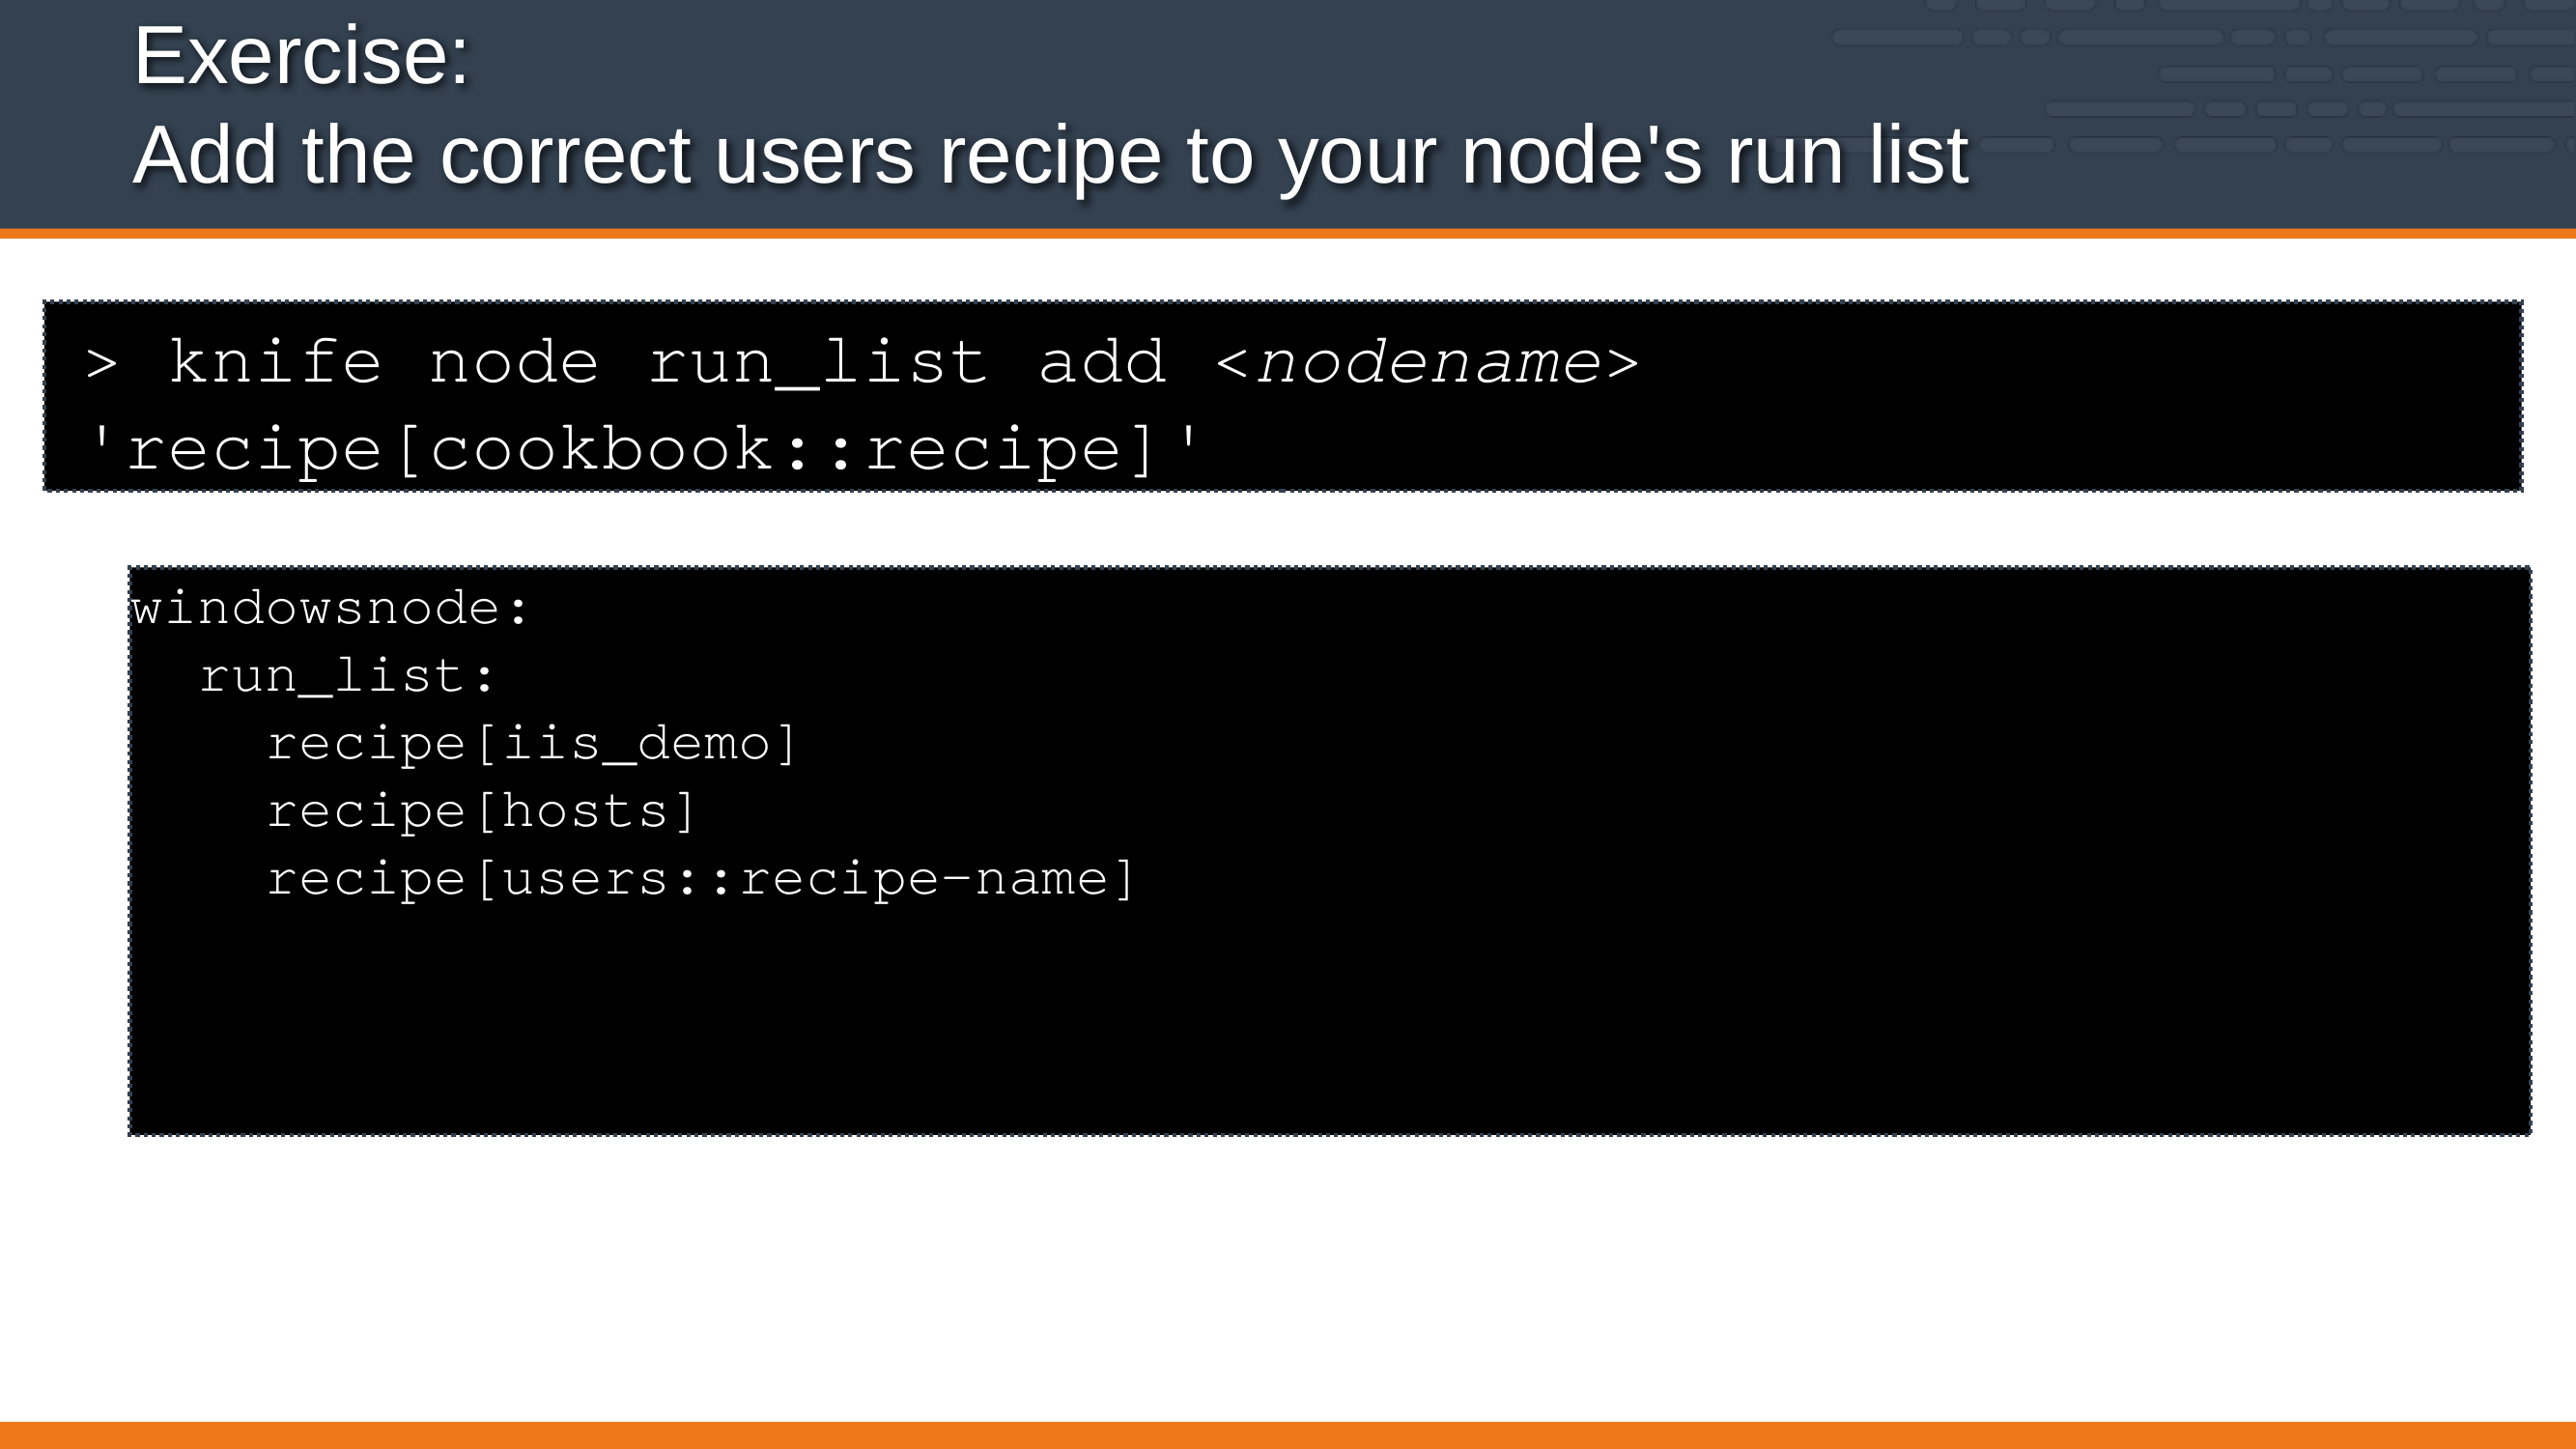

# Exercise: Add the correct users recipe to your node's run list
> knife node run_list add <nodename> 'recipe[cookbook::recipe]'
windowsnode:
  run_list:
    recipe[iis_demo]
    recipe[hosts]
    recipe[users::recipe-name]